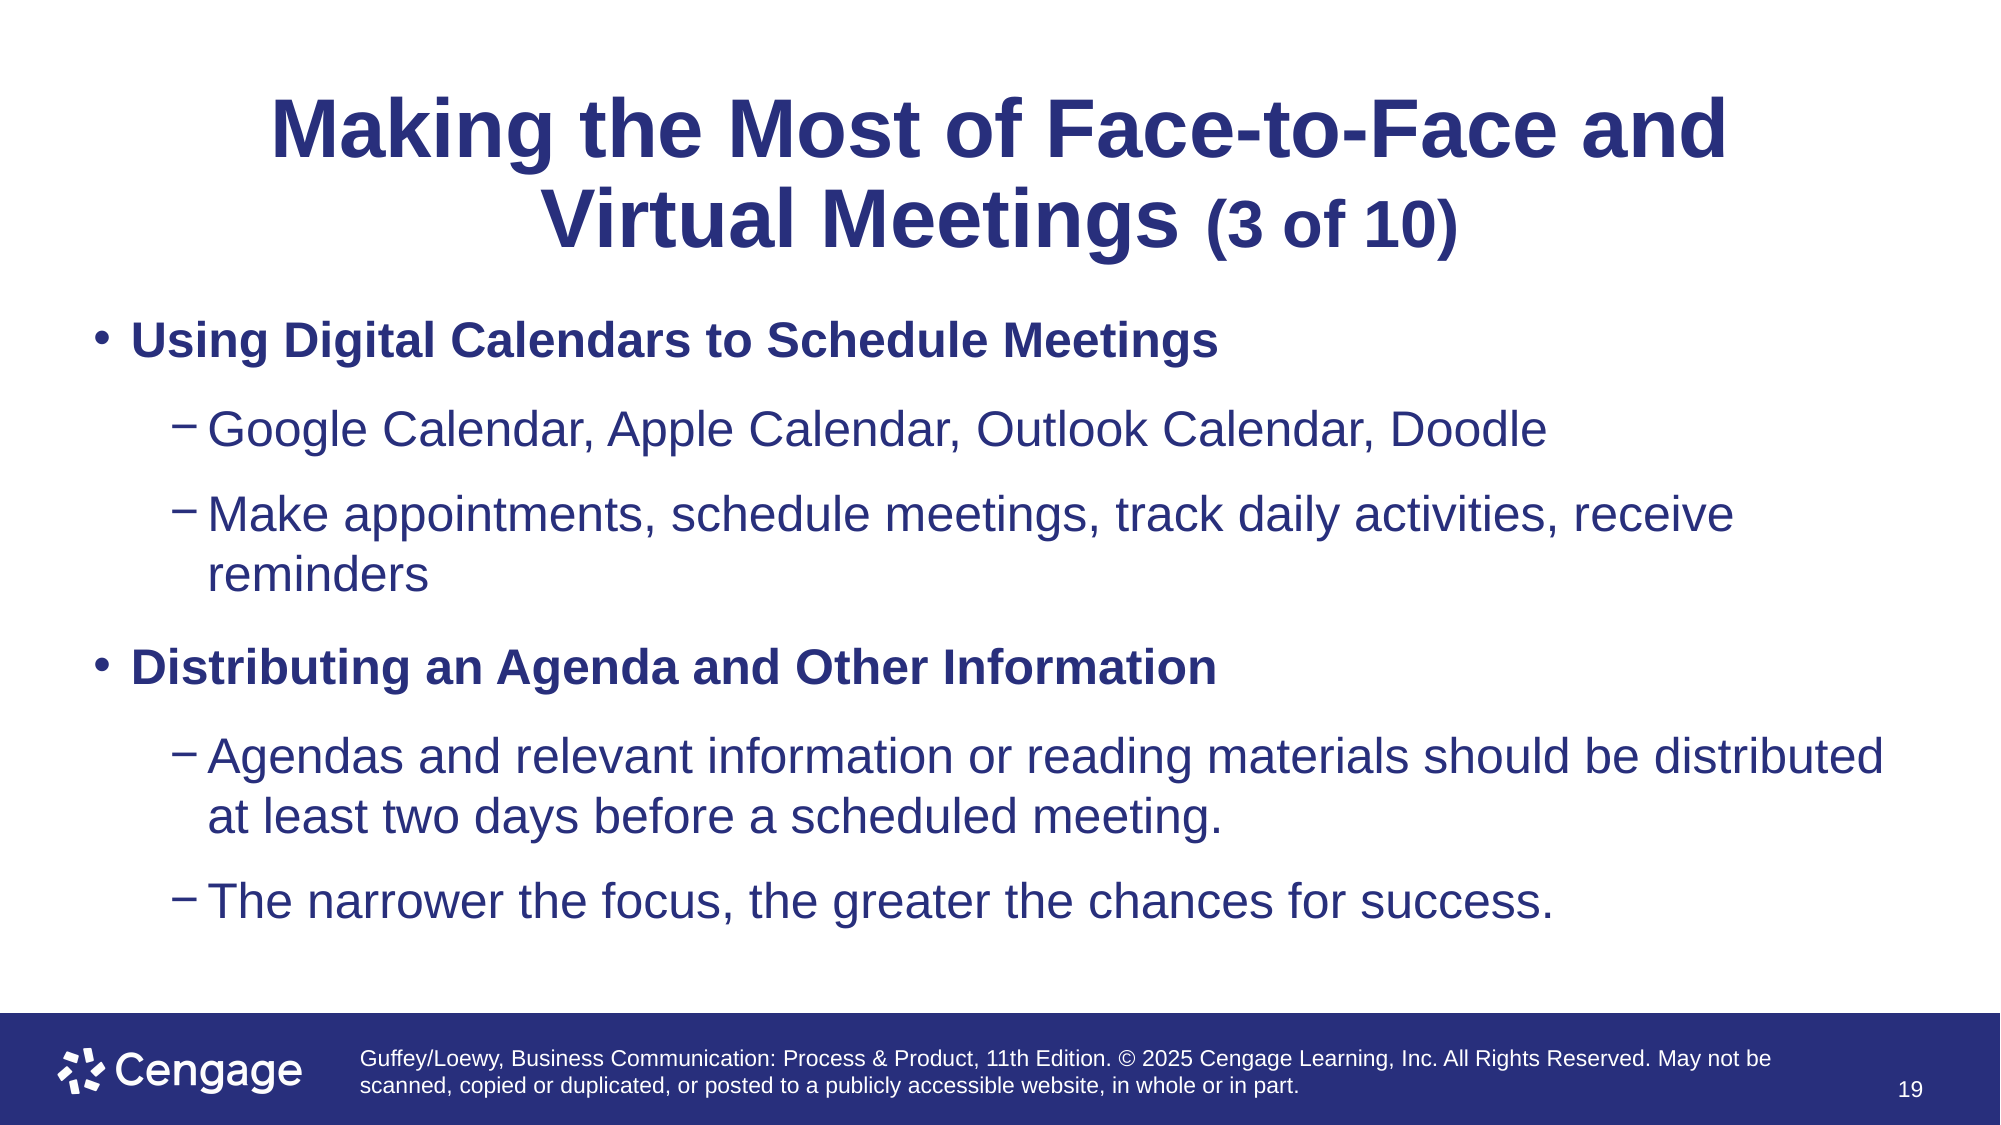

# Making the Most of Face-to-Face and Virtual Meetings (3 of 10)
Using Digital Calendars to Schedule Meetings
Google Calendar, Apple Calendar, Outlook Calendar, Doodle
Make appointments, schedule meetings, track daily activities, receive reminders
Distributing an Agenda and Other Information
Agendas and relevant information or reading materials should be distributed at least two days before a scheduled meeting.
The narrower the focus, the greater the chances for success.